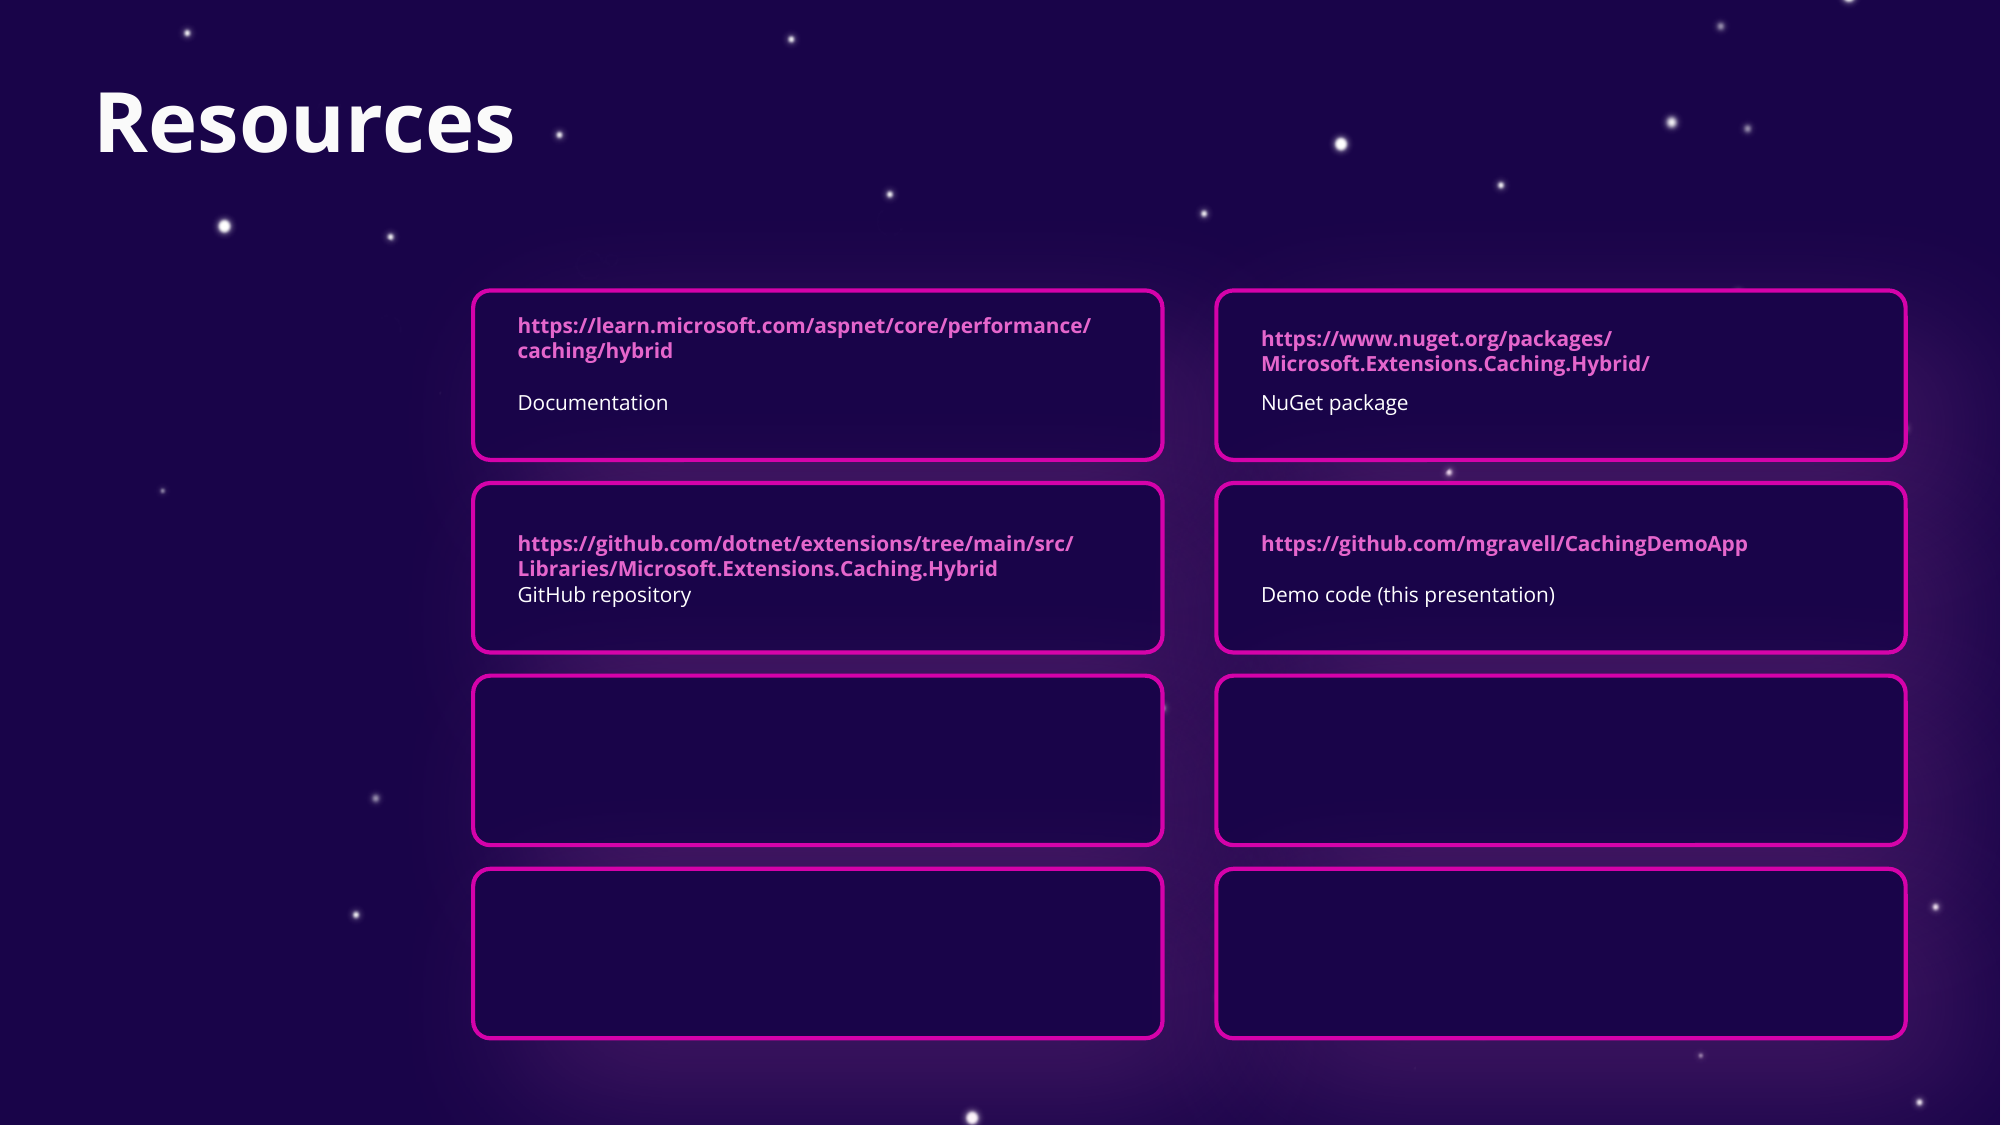

# Resources
https://learn.microsoft.com/aspnet/core/performance/caching/hybrid

https://www.nuget.org/packages/Microsoft.Extensions.Caching.Hybrid/
Documentation
NuGet package
https://github.com/dotnet/extensions/tree/main/src/Libraries/Microsoft.Extensions.Caching.Hybrid
https://github.com/mgravell/CachingDemoApp
GitHub repository
Demo code (this presentation)